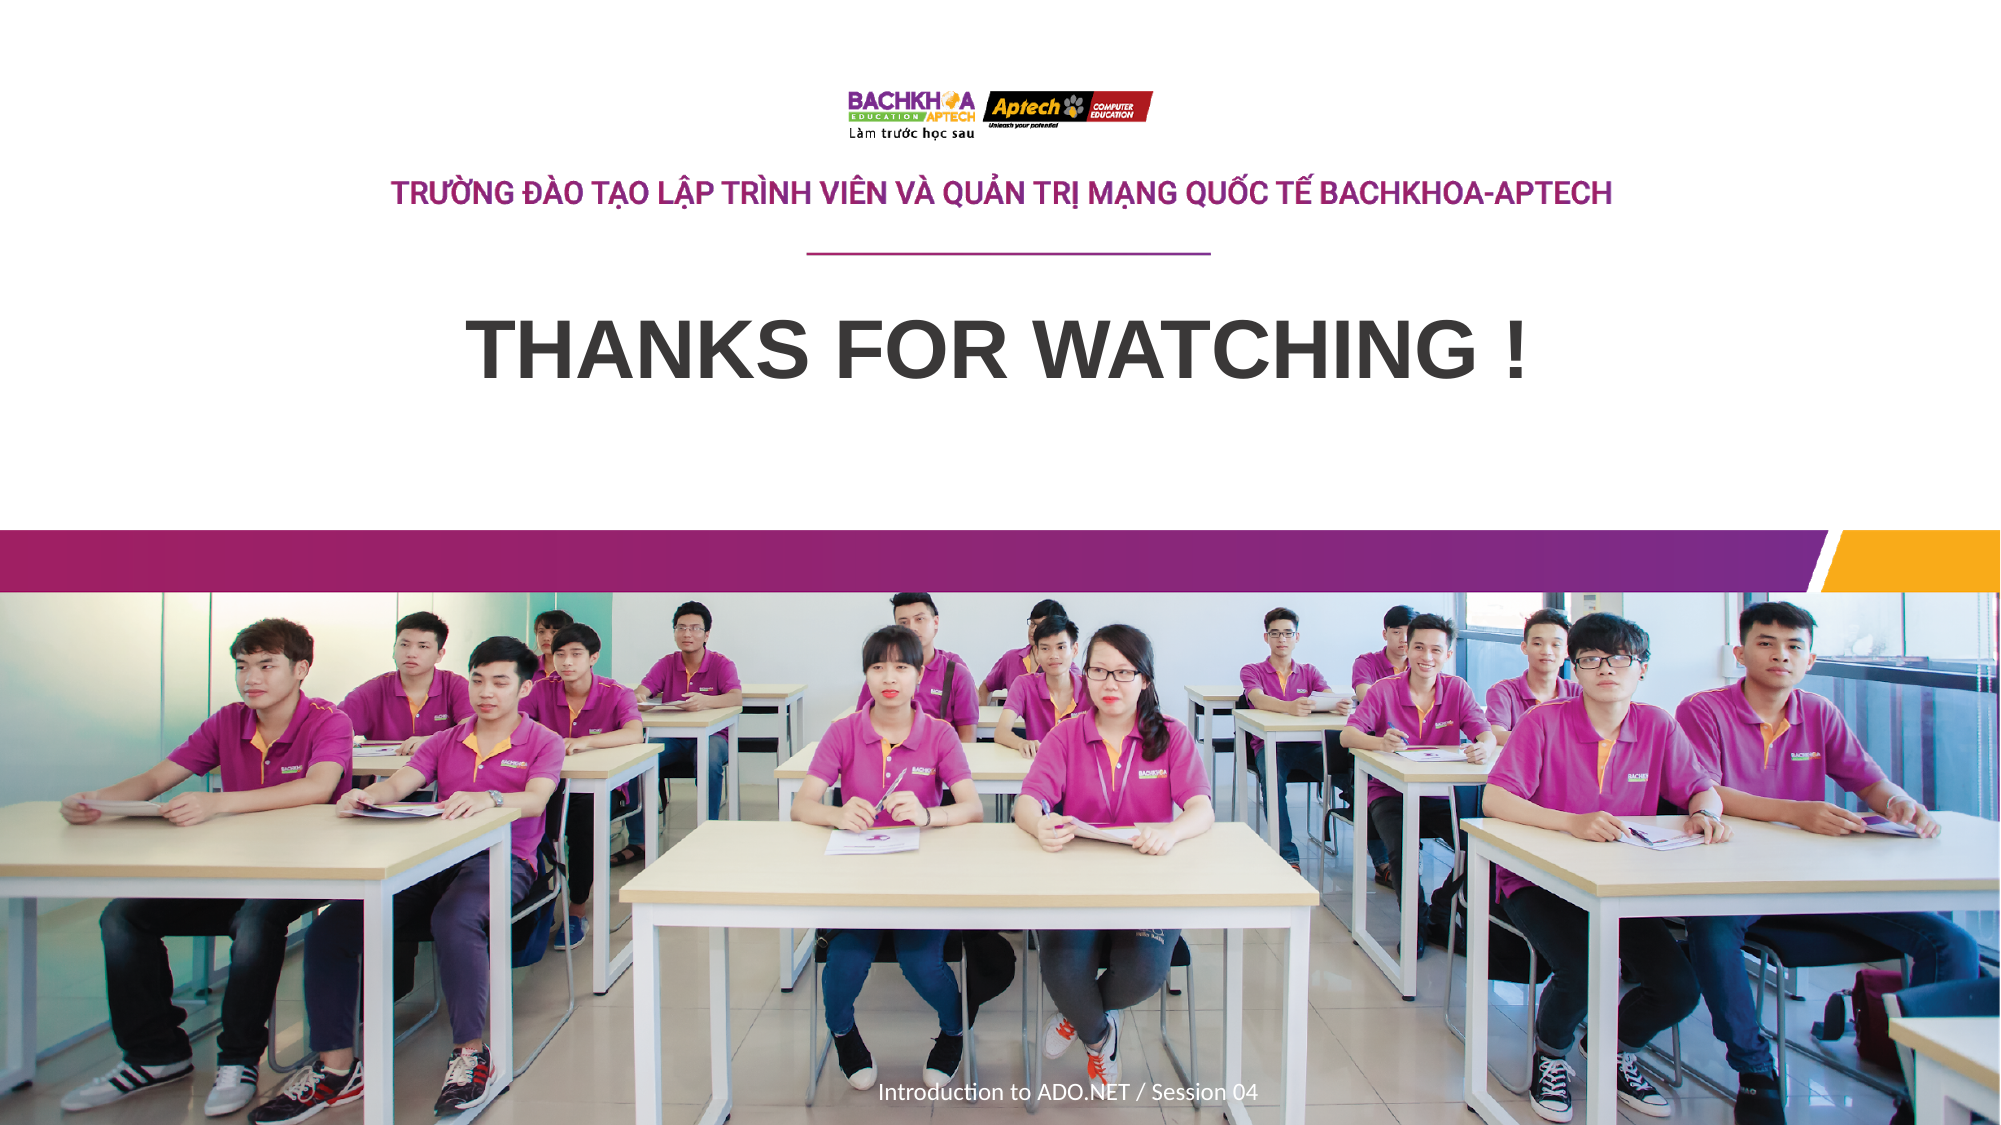

THANKS FOR WATCHING !
Introduction to ADO.NET / Session 04